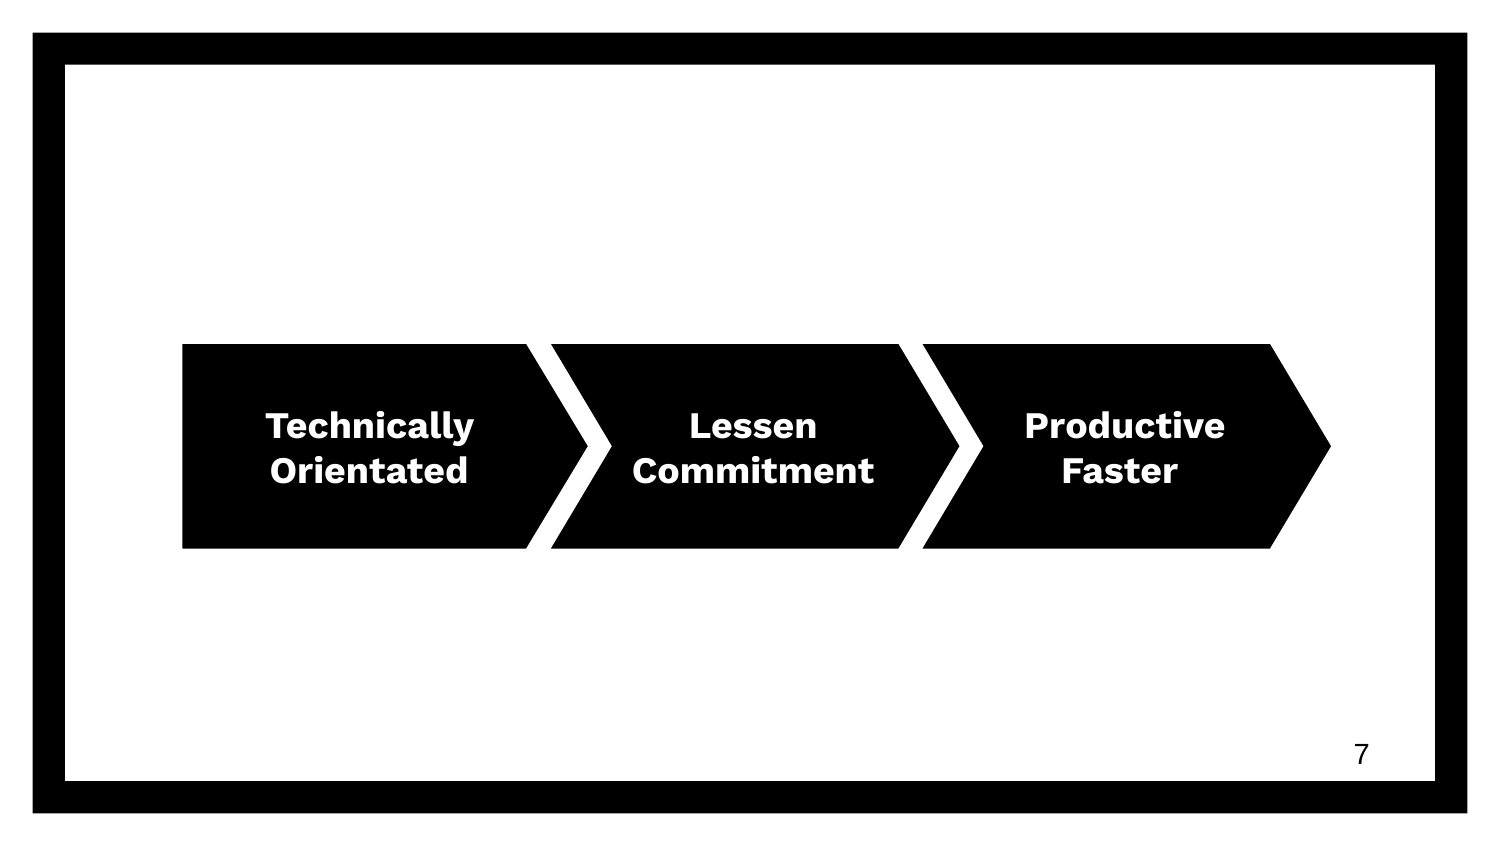

Technically Orientated
Lessen Commitment
Productive Faster
7